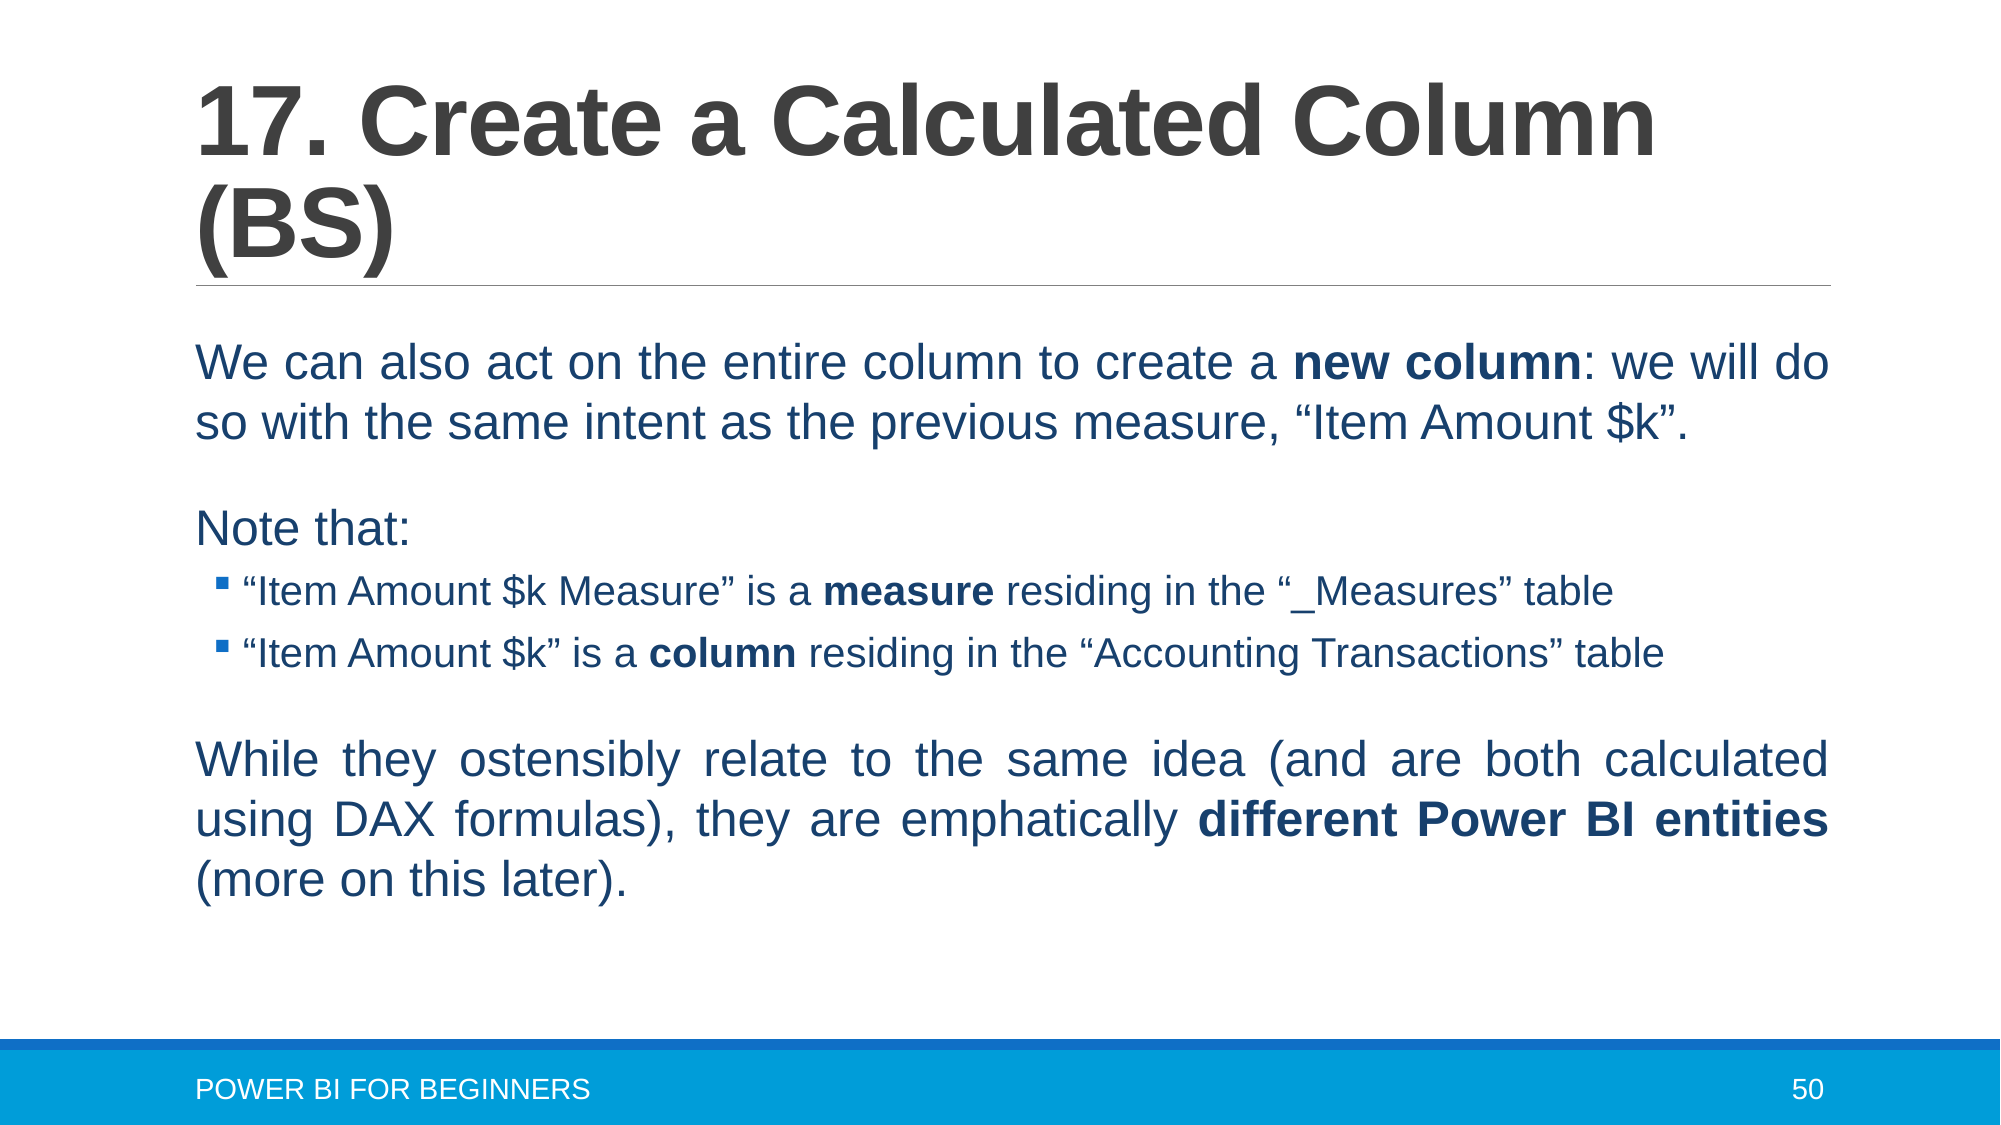

# 17. Create a Calculated Column (BS)
We can also act on the entire column to create a new column: we will do so with the same intent as the previous measure, “Item Amount $k”.
Note that:
“Item Amount $k Measure” is a measure residing in the “_Measures” table
“Item Amount $k” is a column residing in the “Accounting Transactions” table
While they ostensibly relate to the same idea (and are both calculated using DAX formulas), they are emphatically different Power BI entities (more on this later).

POWER BI FOR BEGINNERS
50